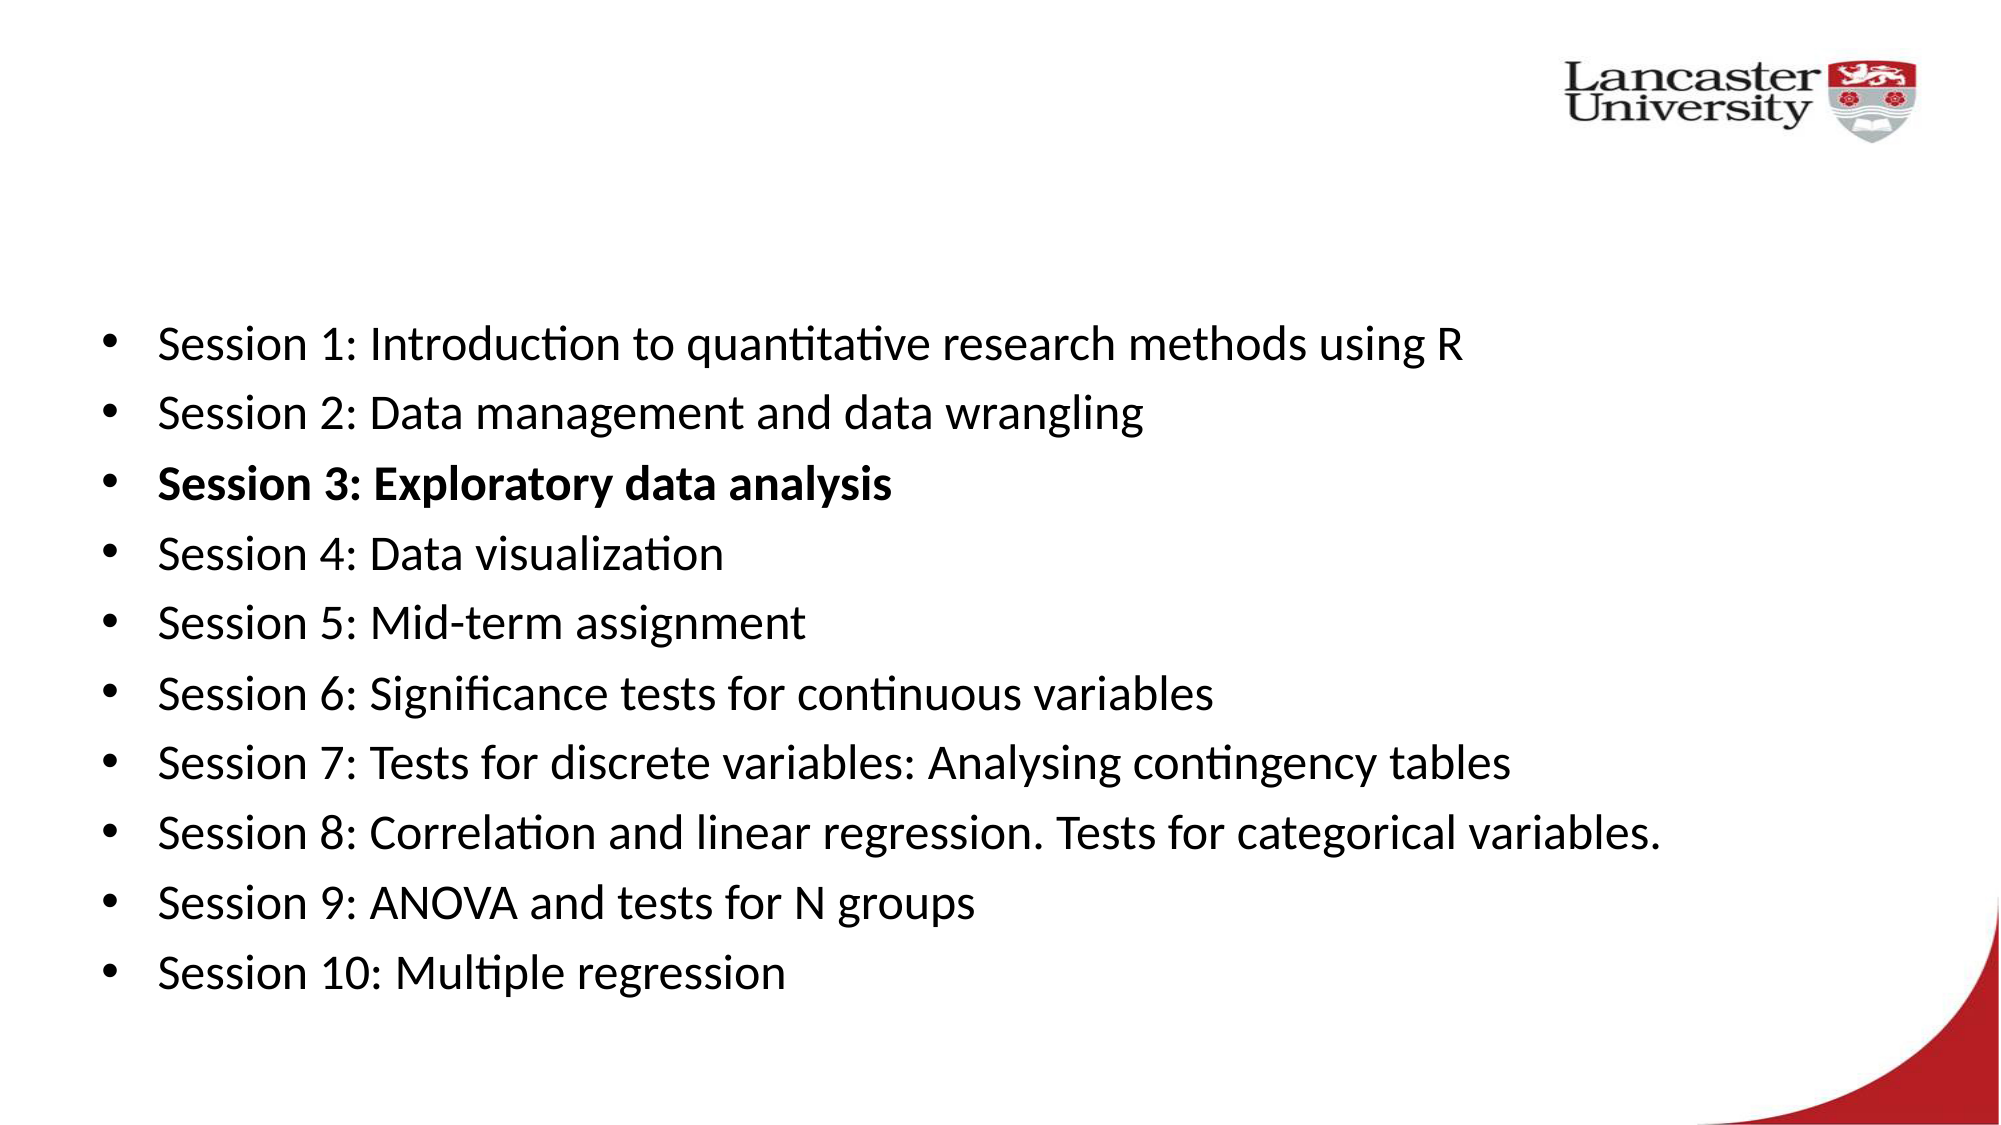

#
Session 1: Introduction to quantitative research methods using R
Session 2: Data management and data wrangling
Session 3: Exploratory data analysis
Session 4: Data visualization
Session 5: Mid-term assignment
Session 6: Significance tests for continuous variables
Session 7: Tests for discrete variables: Analysing contingency tables
Session 8: Correlation and linear regression. Tests for categorical variables.
Session 9: ANOVA and tests for N groups
Session 10: Multiple regression